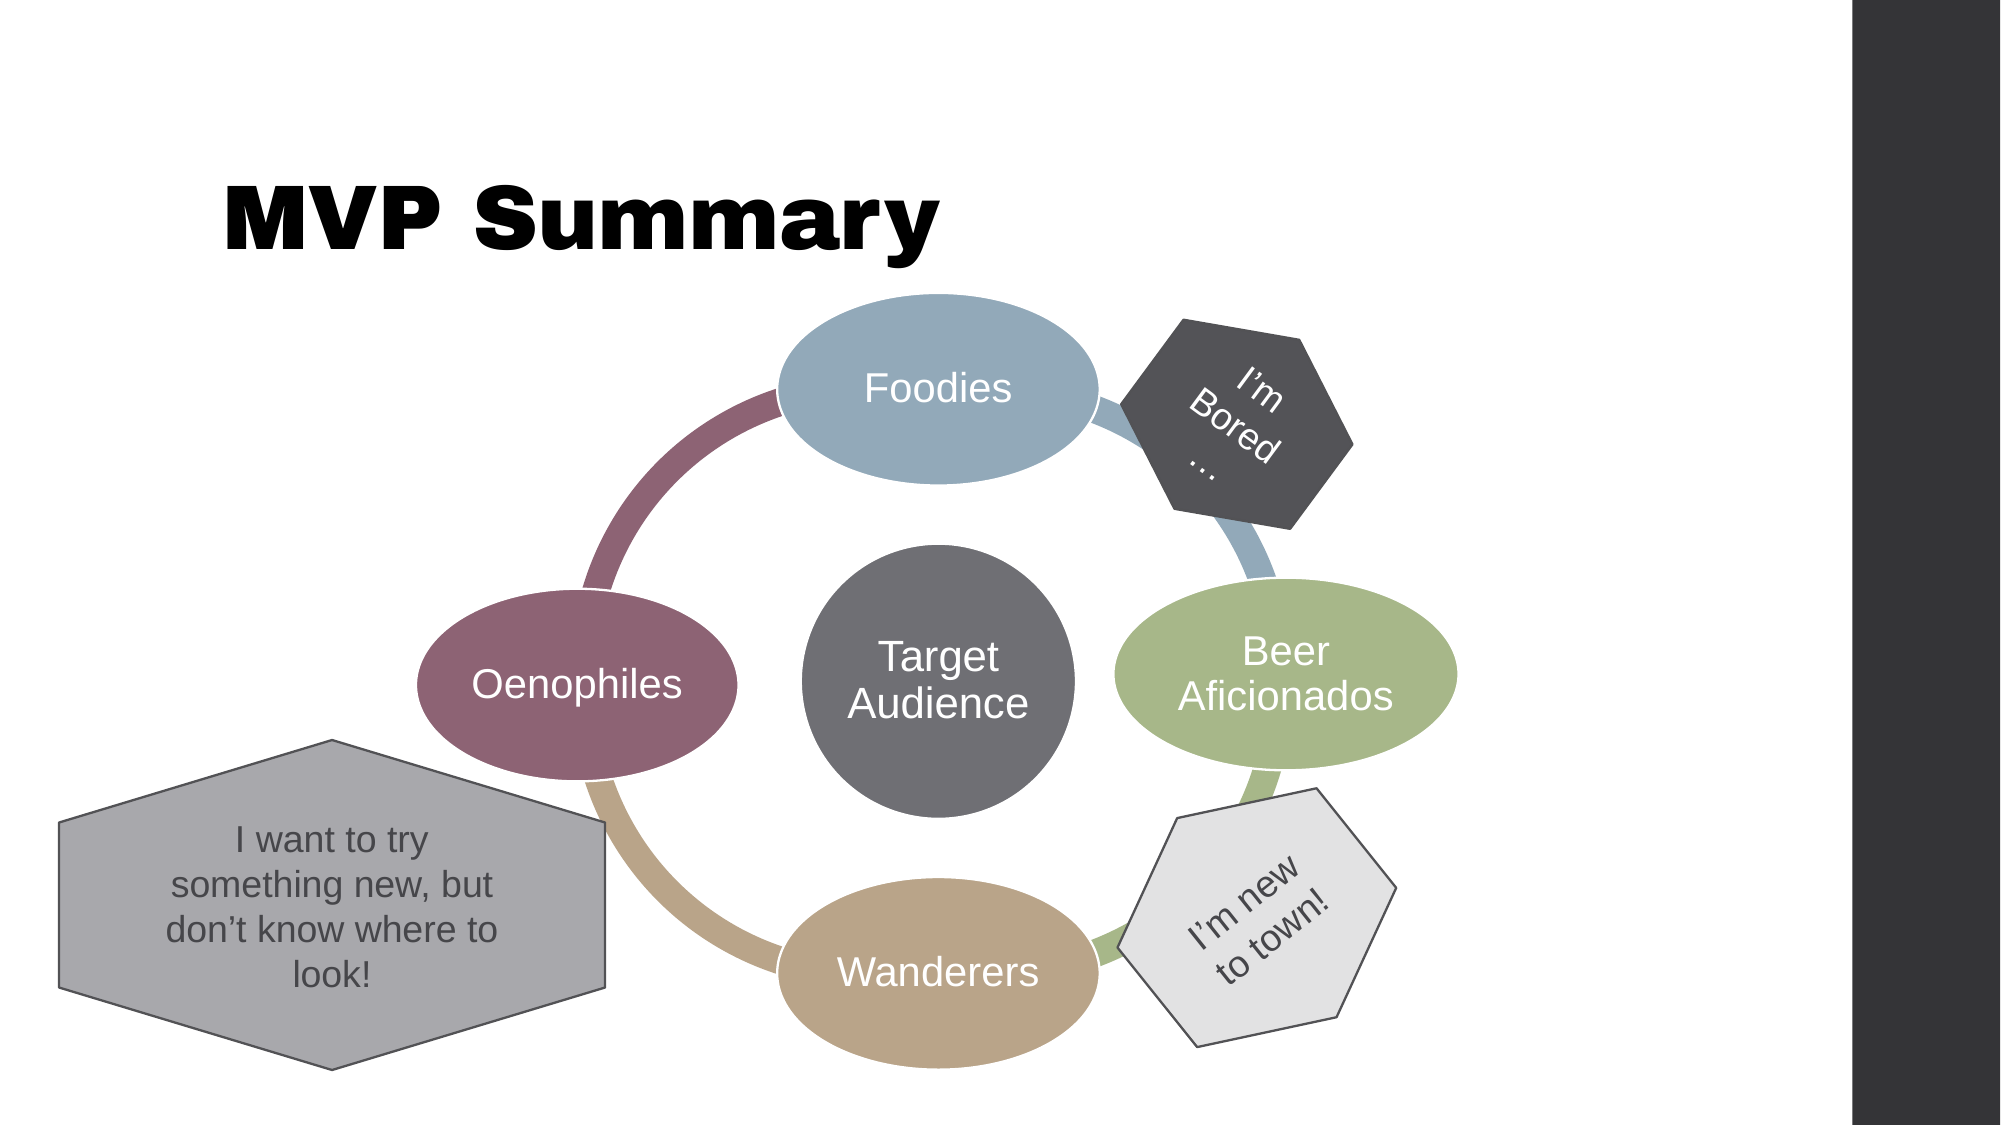

# MVP Summary
Target Audience
Foodies
Beer Aficionados
Wanderers
Oenophiles
I’m Bored…
I want to try something new, but don’t know where to look!
I’m new to town!